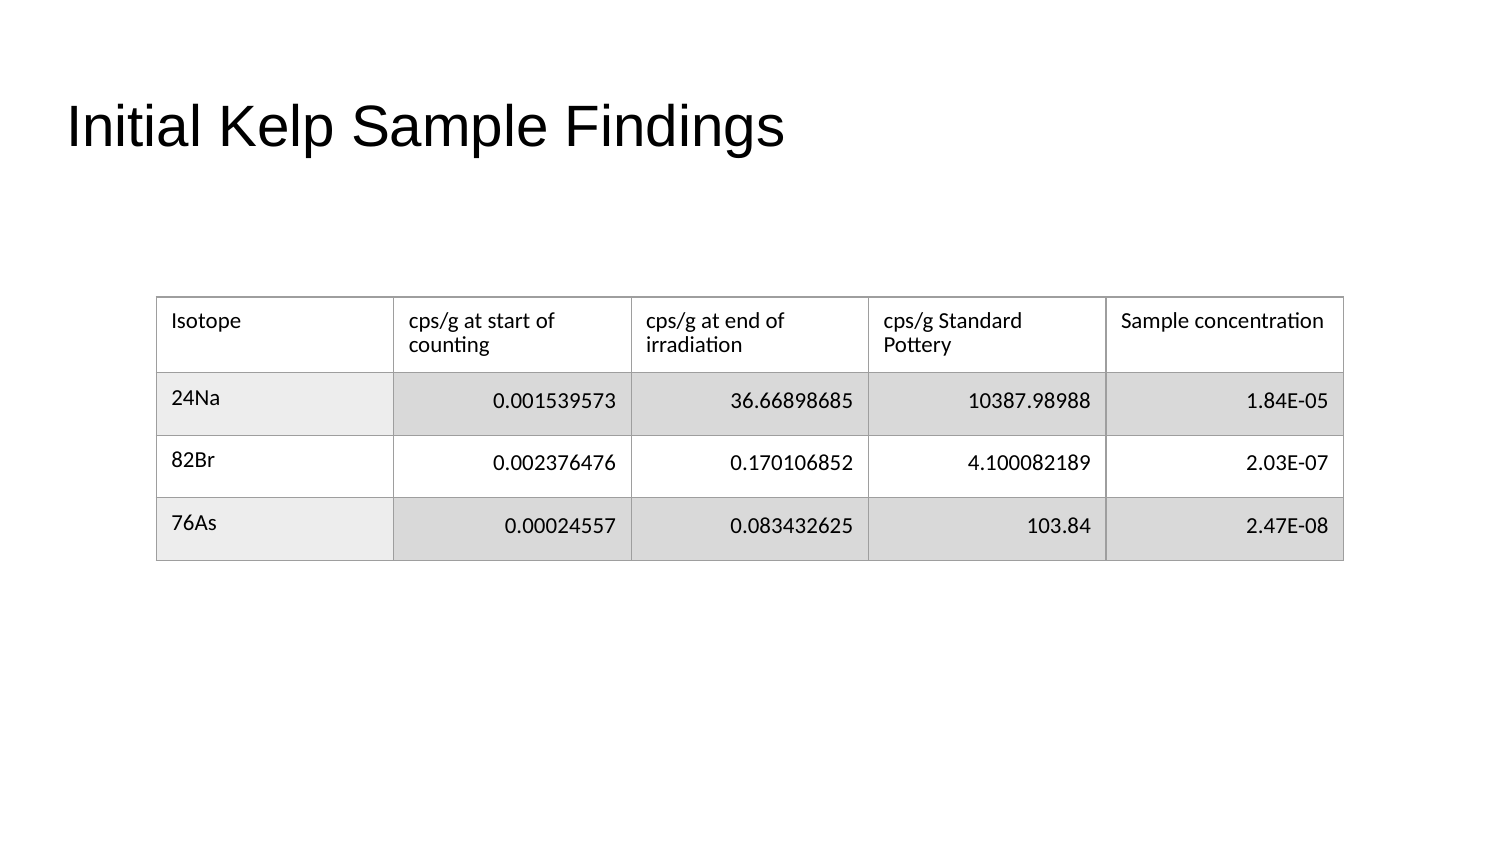

# Initial Kelp Sample Findings

| Isotope | cps/g at start of counting | cps/g at end of irradiation | cps/g Standard Pottery | Sample concentration |
| --- | --- | --- | --- | --- |
| 24Na | 0.001539573 | 36.66898685 | 10387.98988 | 1.84E-05 |
| 82Br | 0.002376476 | 0.170106852 | 4.100082189 | 2.03E-07 |
| 76As | 0.00024557 | 0.083432625 | 103.84 | 2.47E-08 |